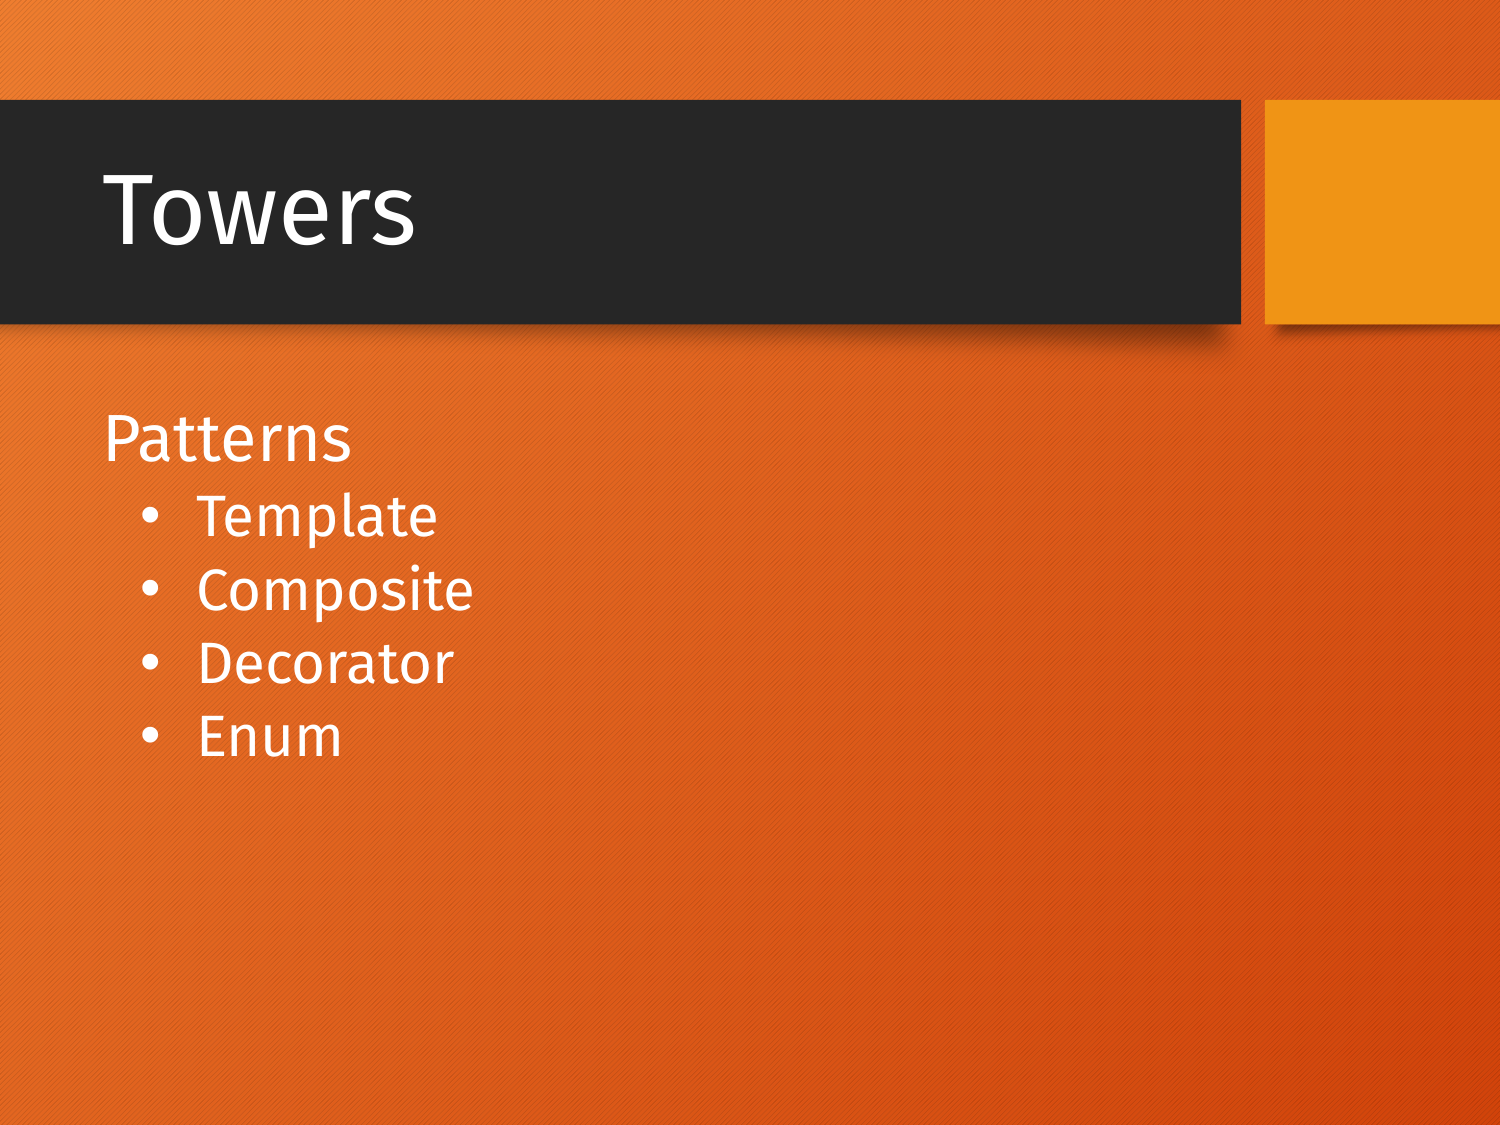

# Towers
Patterns
Template
Composite
Decorator
Enum